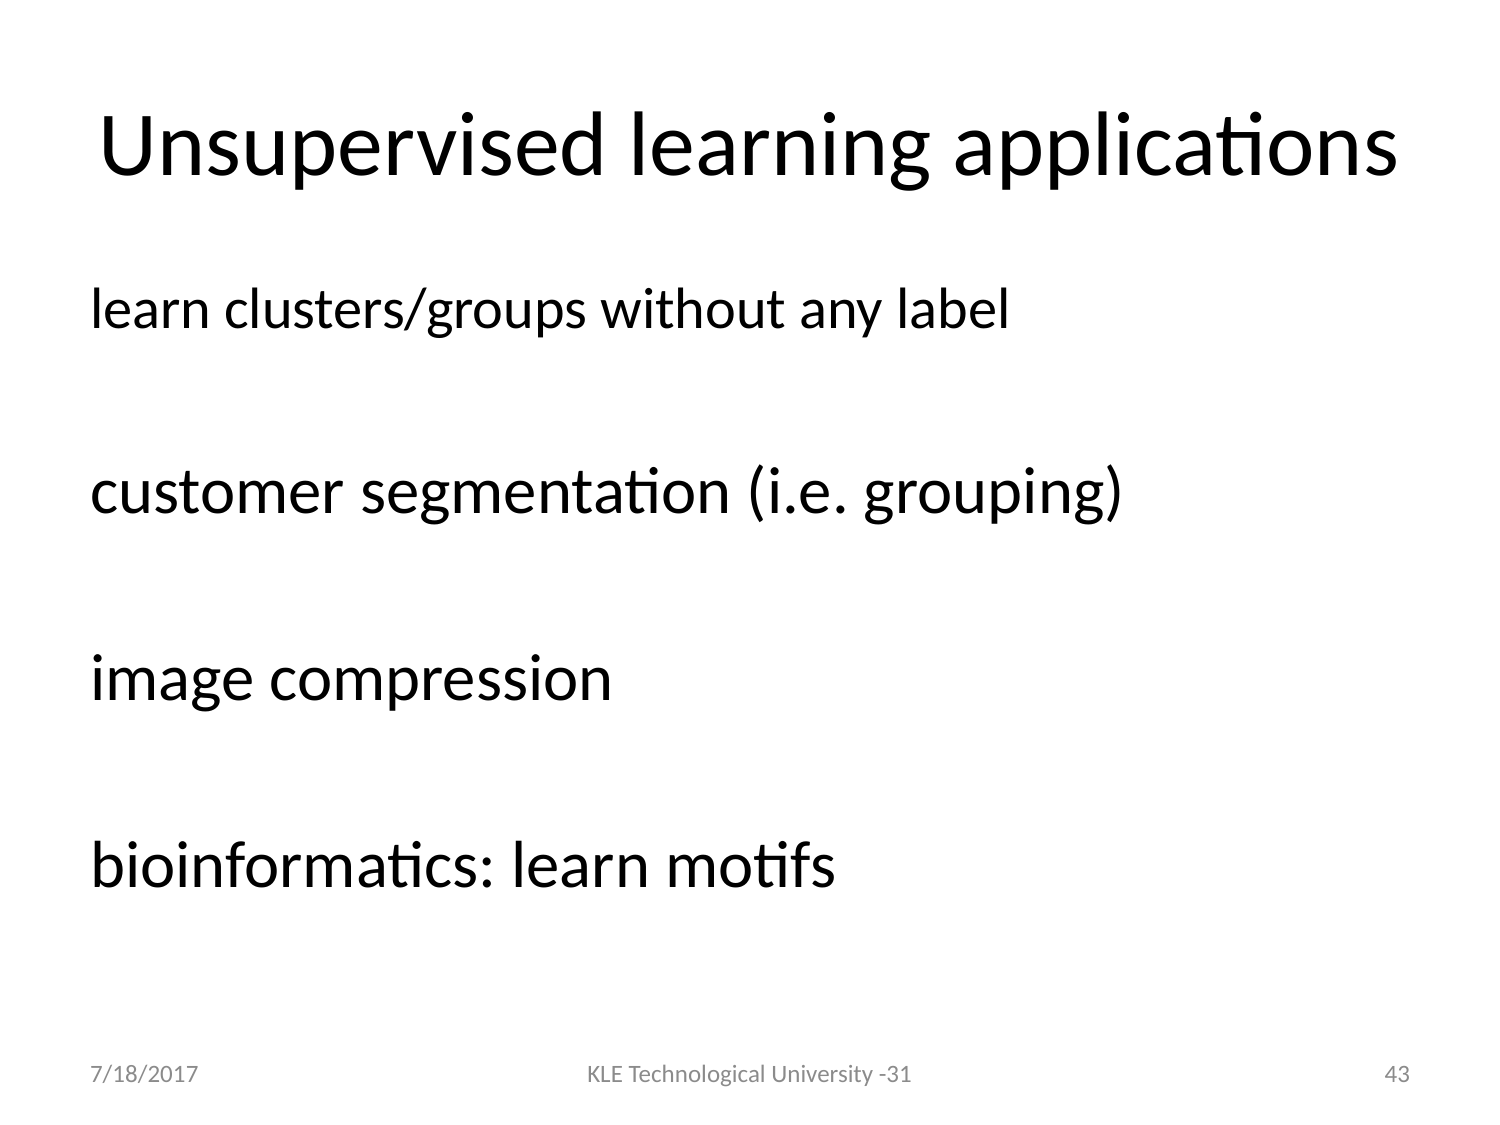

# Unsupervised learning applications
learn clusters/groups without any label

customer segmentation (i.e. grouping)

image compression

bioinformatics: learn motifs
7/18/2017
KLE Technological University -31
43